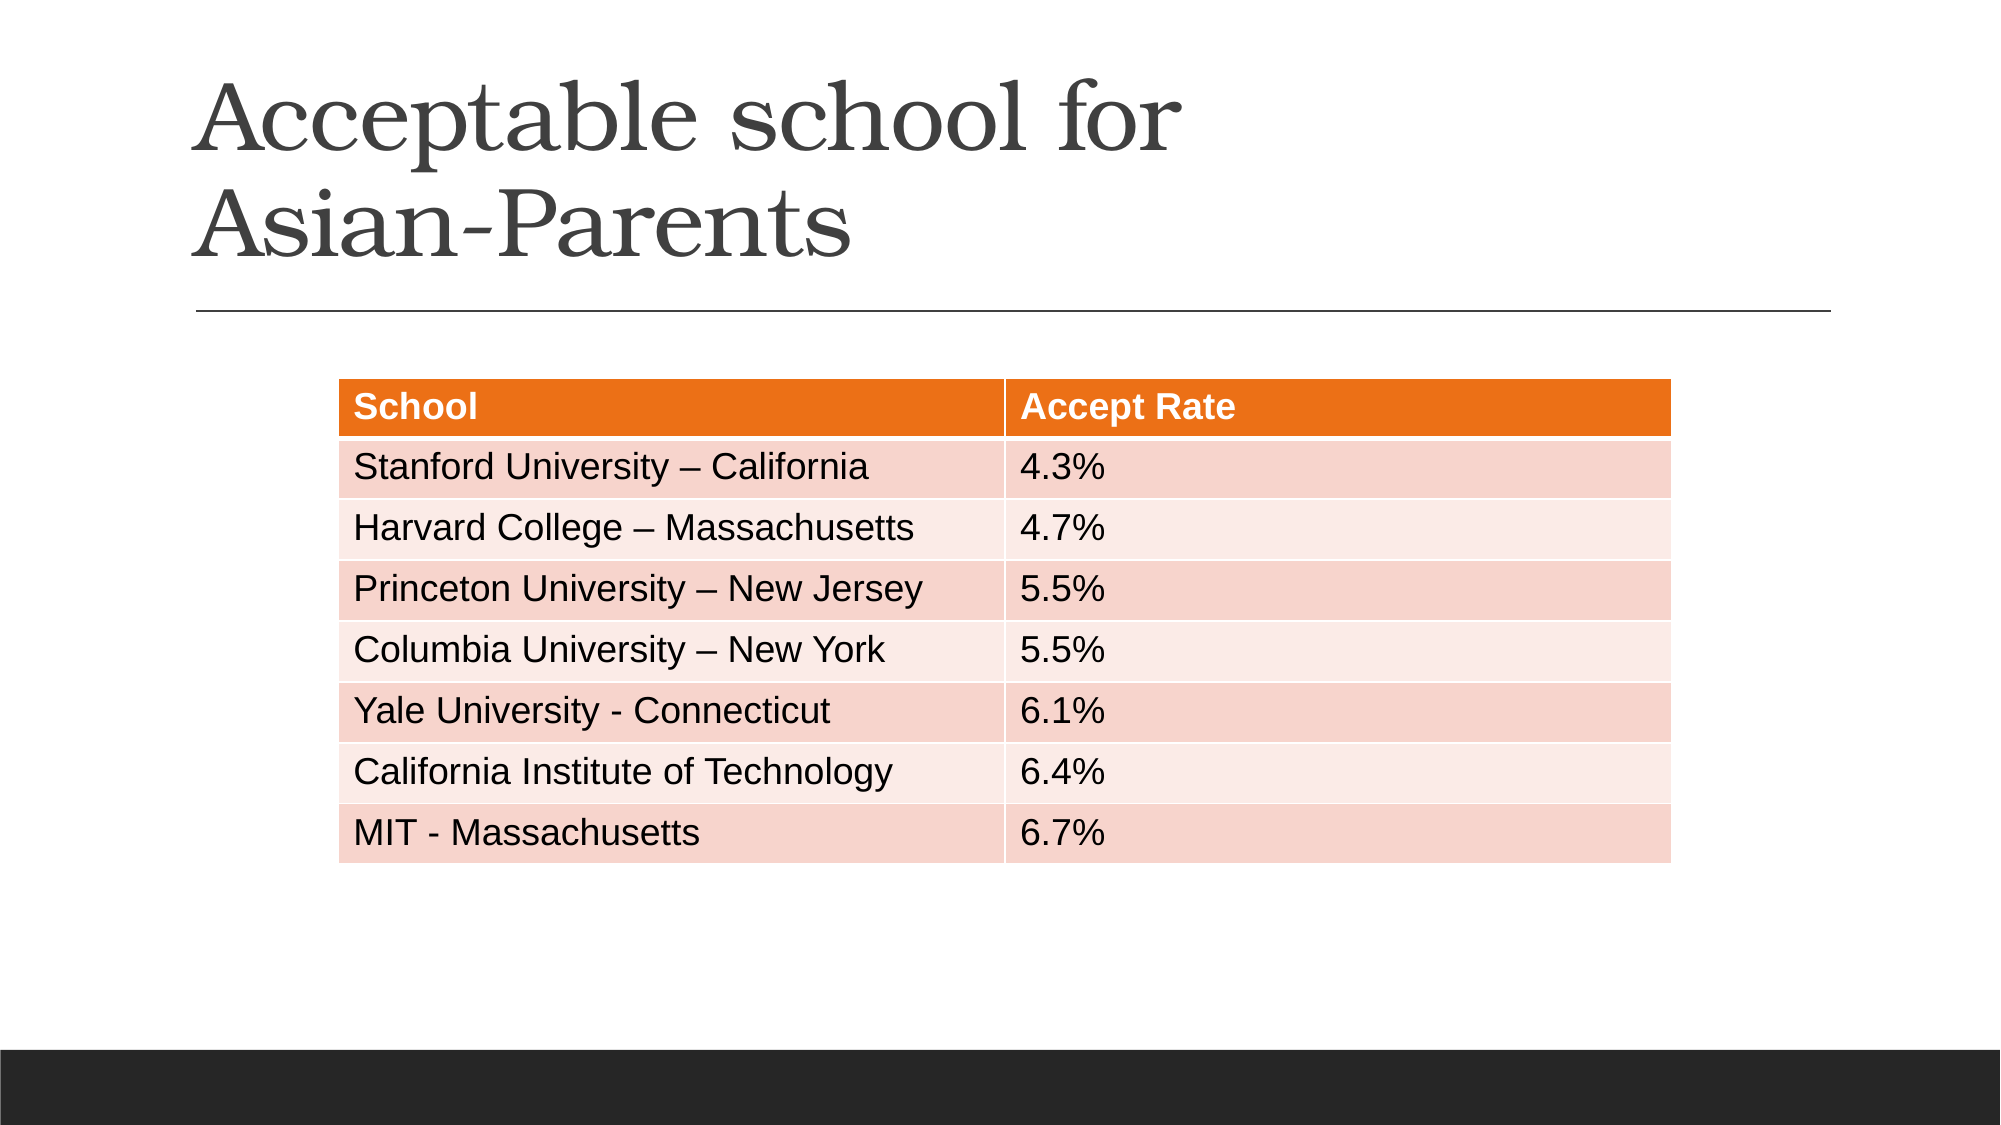

# Acceptable school for Asian-Parents
| School | Accept Rate |
| --- | --- |
| Stanford University – California | 4.3% |
| Harvard College – Massachusetts | 4.7% |
| Princeton University – New Jersey | 5.5% |
| Columbia University – New York | 5.5% |
| Yale University - Connecticut | 6.1% |
| California Institute of Technology | 6.4% |
| MIT - Massachusetts | 6.7% |